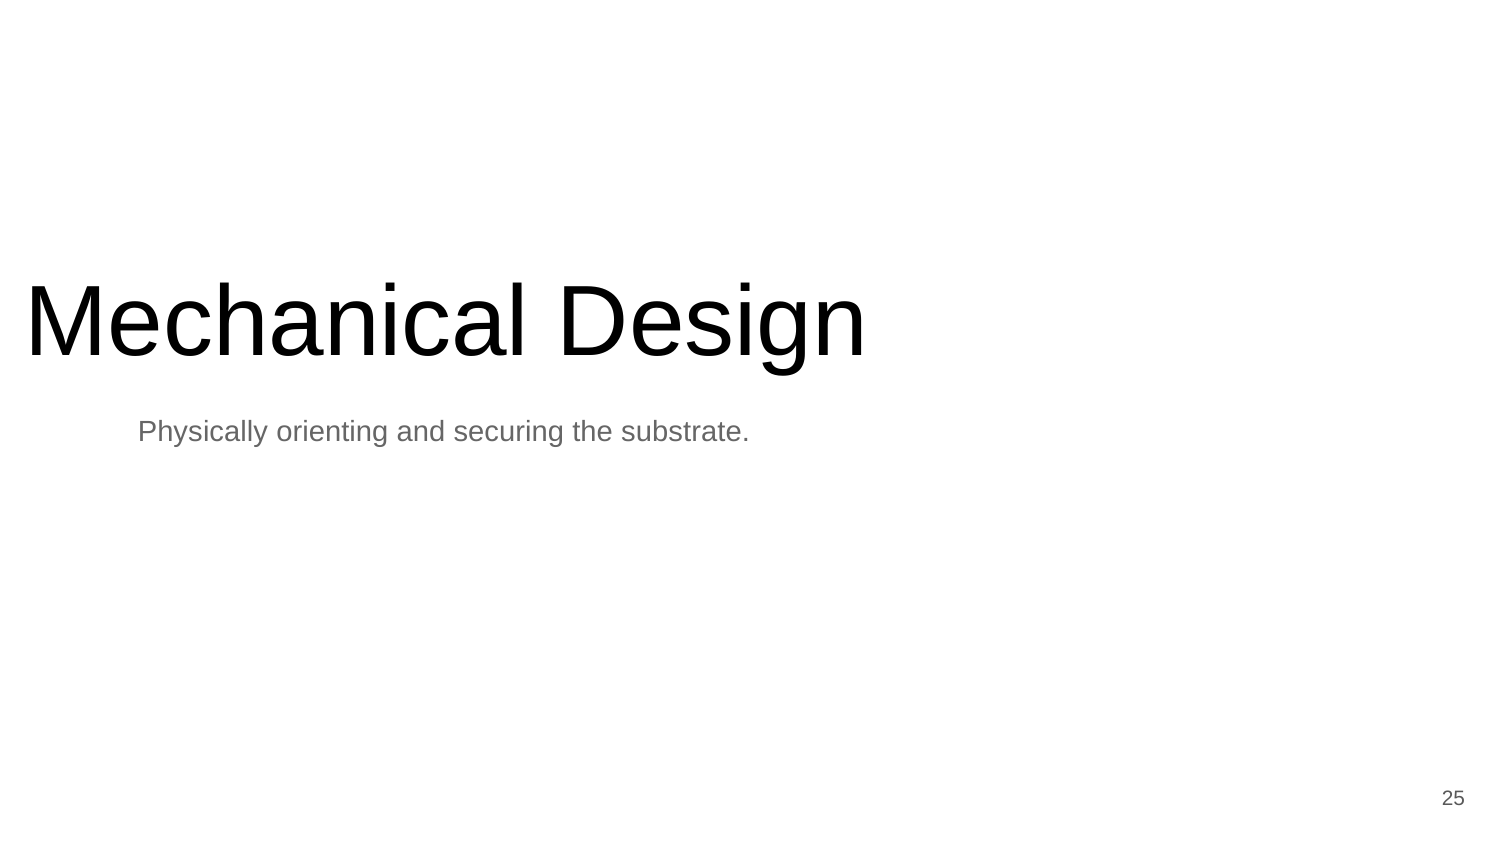

Mechanical Design
Physically orienting and securing the substrate.
25